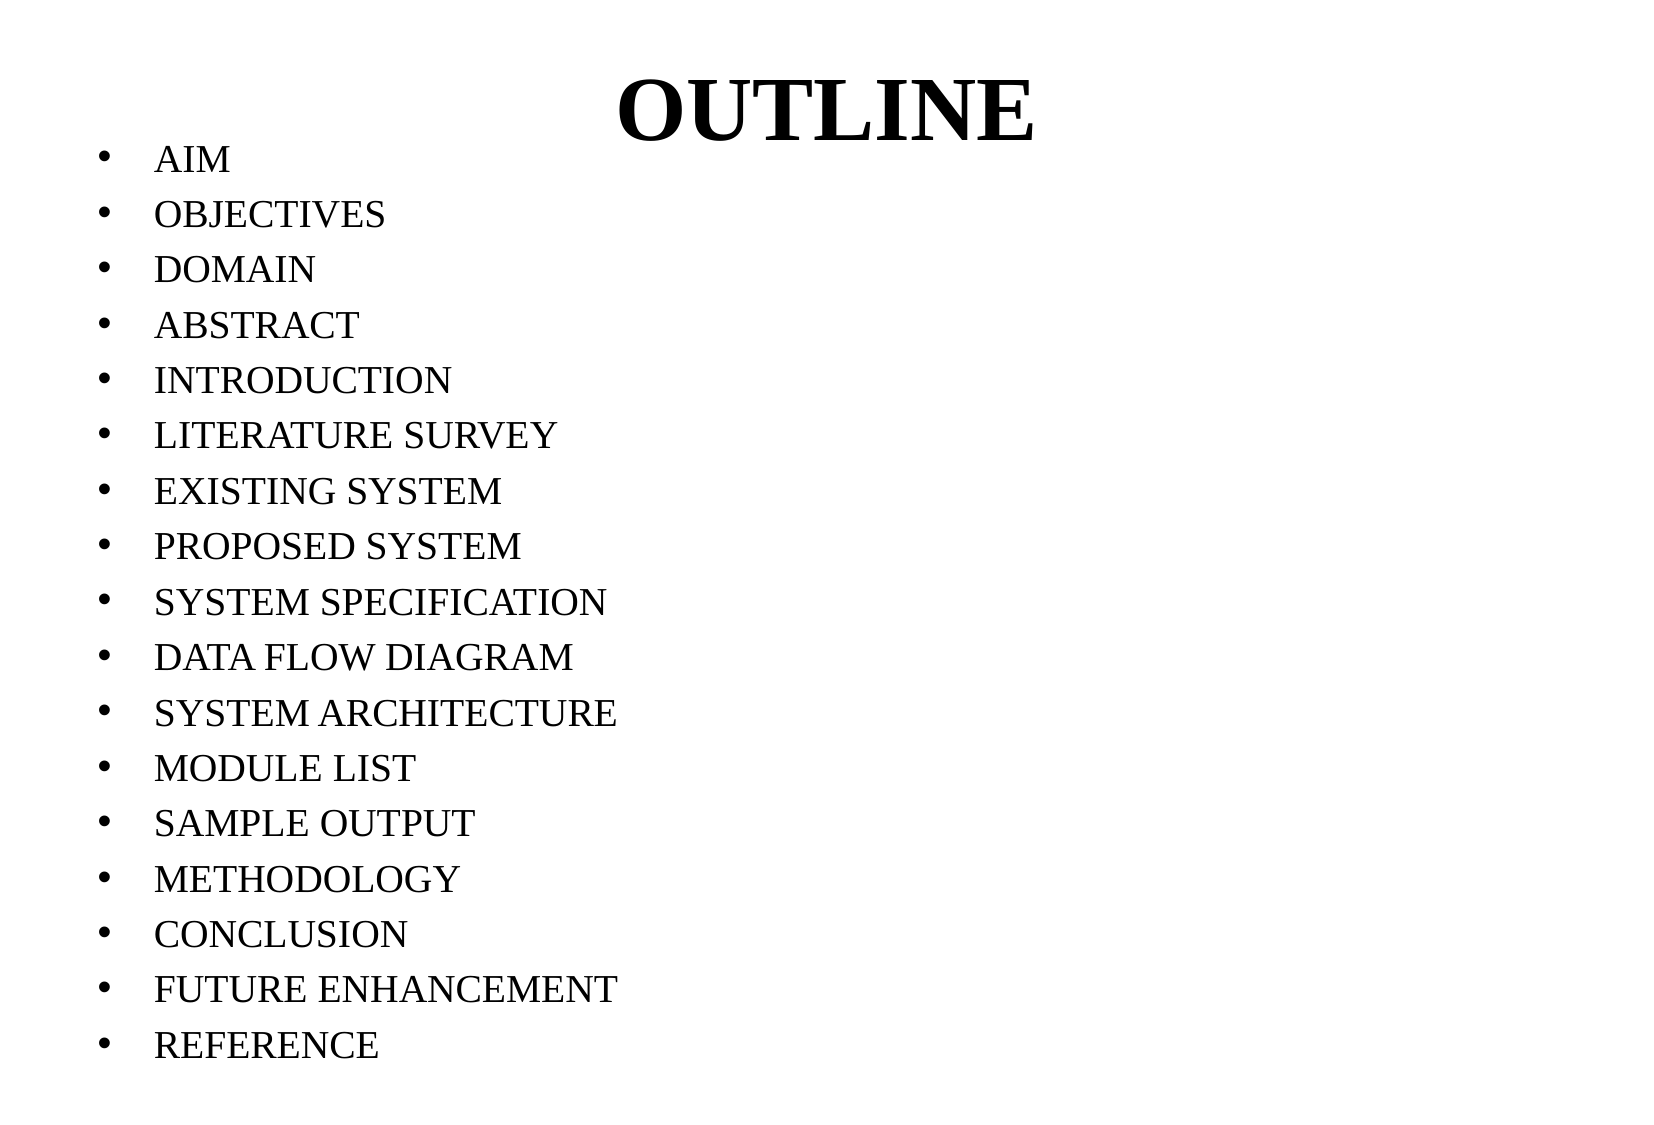

# OUTLINE
AIM
OBJECTIVES
DOMAIN
ABSTRACT
INTRODUCTION
LITERATURE SURVEY
EXISTING SYSTEM
PROPOSED SYSTEM
SYSTEM SPECIFICATION
DATA FLOW DIAGRAM
SYSTEM ARCHITECTURE
MODULE LIST
SAMPLE OUTPUT
METHODOLOGY
CONCLUSION
FUTURE ENHANCEMENT
REFERENCE